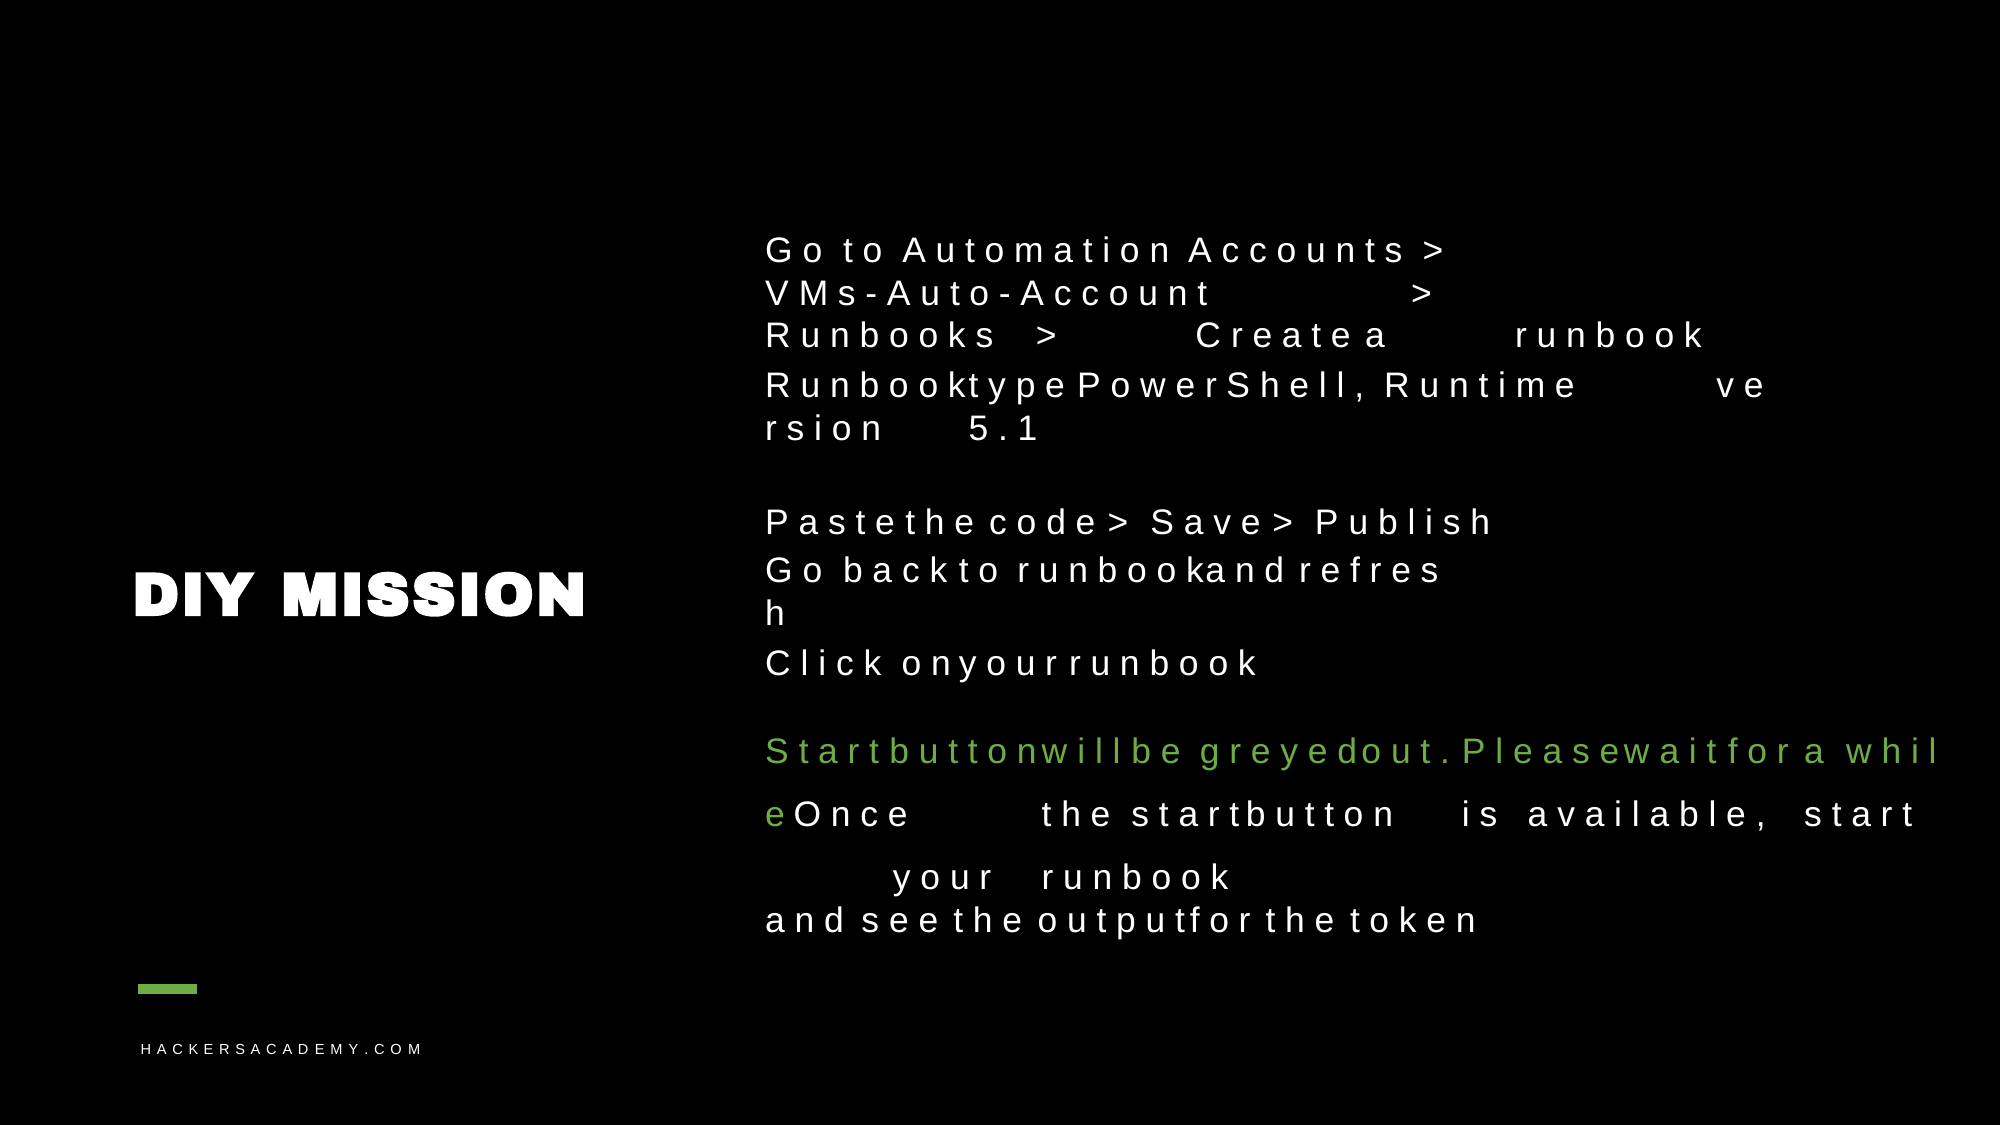

# G o	t o A u t o m a t i o n A c c o u n t s  >	V M s - A u t o - A c c o u n t	>
R u n b o o k s	>	C r e a t e	a	r u n b o o k
R u n b o o k	t y p e	P o w e r S h e l l ,  R u n t i m e	v e r s i o n	5 . 1

P a s t e	t h e	c o d e	>	S a v e	>	P u b l i s h
G o	b a c k	t o	r u n b o o k	a n d	r e f r e s h
DIY MISSION
C l i c k  o n	y o u r	r u n b o o k
S t a r t	b u t t o n	w i l l	b e	g r e y e d	o u t .	P l e a s e	w a i t	f o r	a	w h i l e O n c e		t h e	s t a r t	b u t t o n	i s	a v a i l a b l e ,	s t a r t		y o u r	r u n b o o k
a n d	s e e	t h e	o u t p u t	f o r	t h e	t o k e n

H A C K E R S A C A D E M Y . C O M